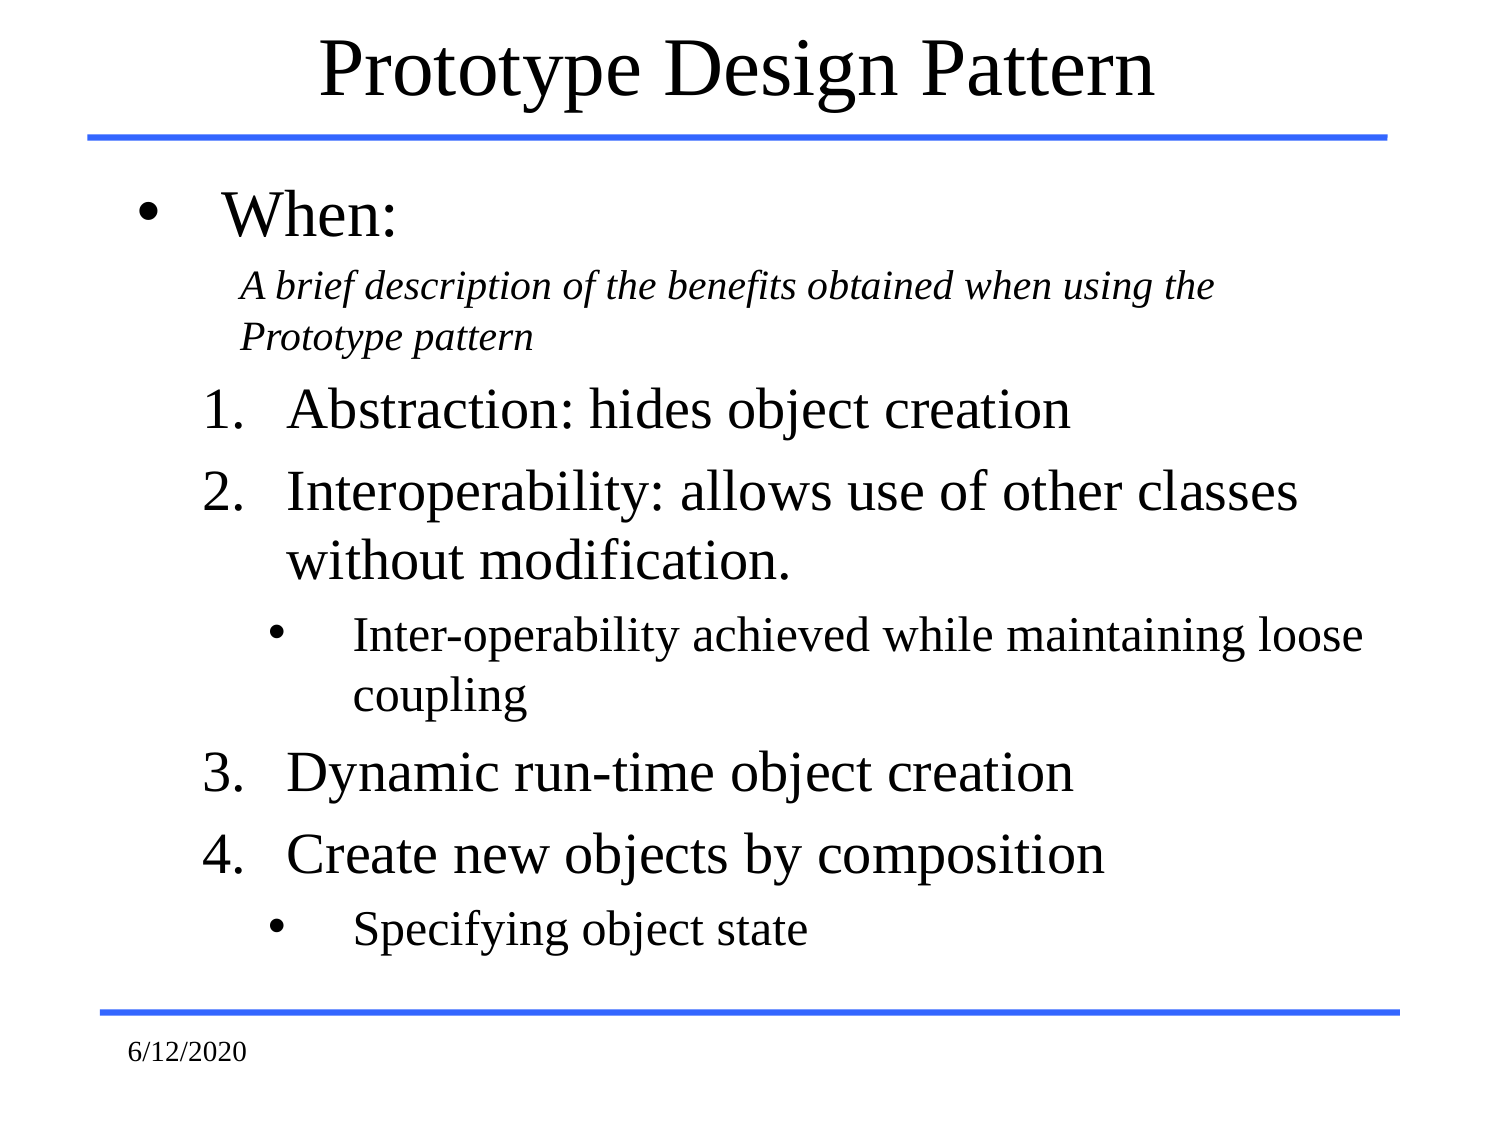

# Prototype Design Pattern
When:
A brief description of the benefits obtained when using the Prototype pattern
Abstraction: hides object creation
Interoperability: allows use of other classes without modification.
Inter-operability achieved while maintaining loose coupling
Dynamic run-time object creation
Create new objects by composition
Specifying object state

6/12/2020